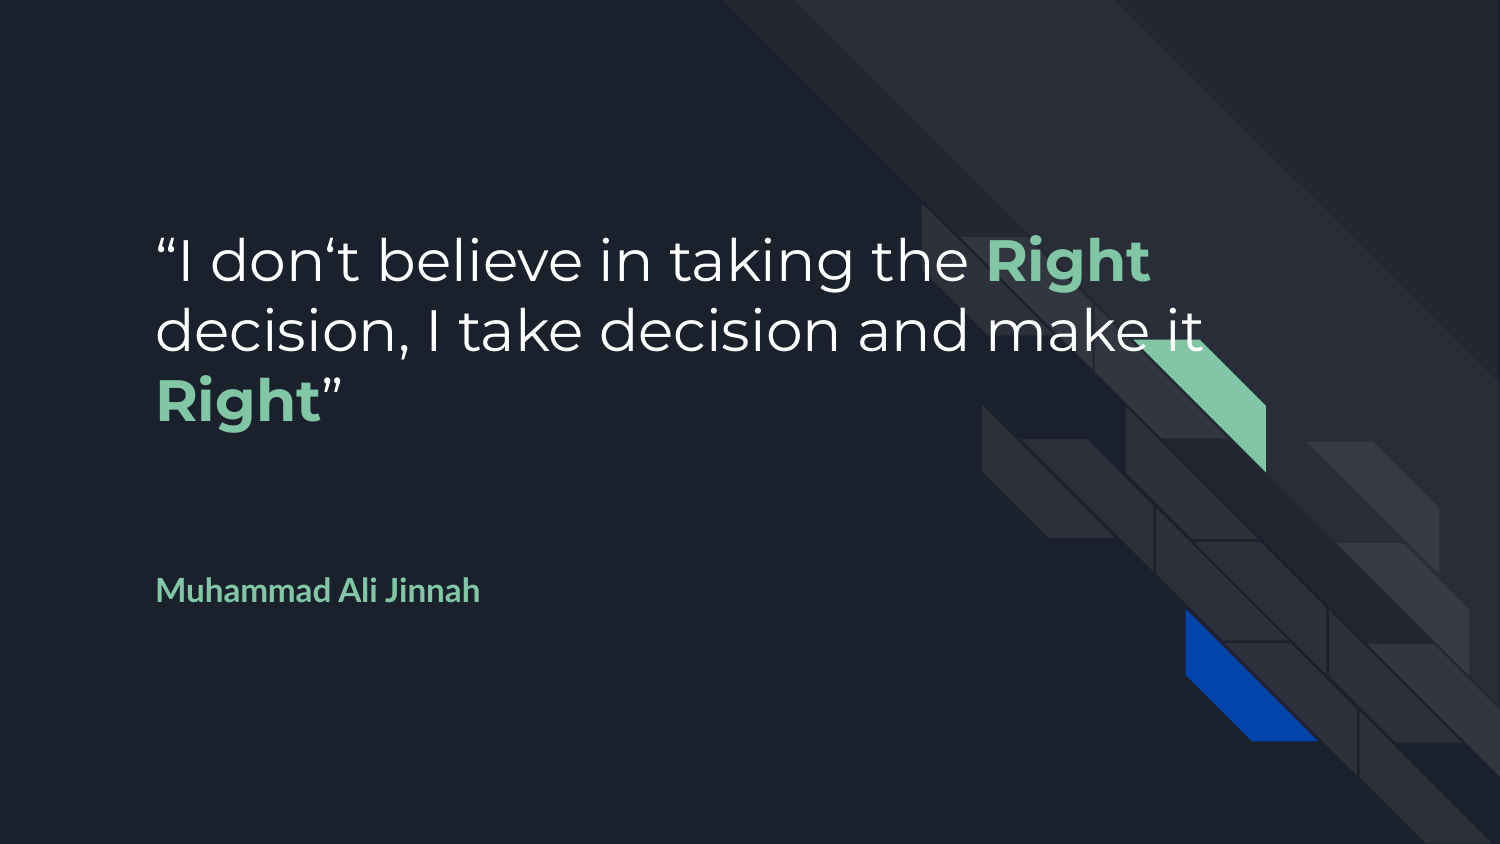

# “I don‘t believe in taking the Right decision, I take decision and make it Right”
Muhammad Ali Jinnah